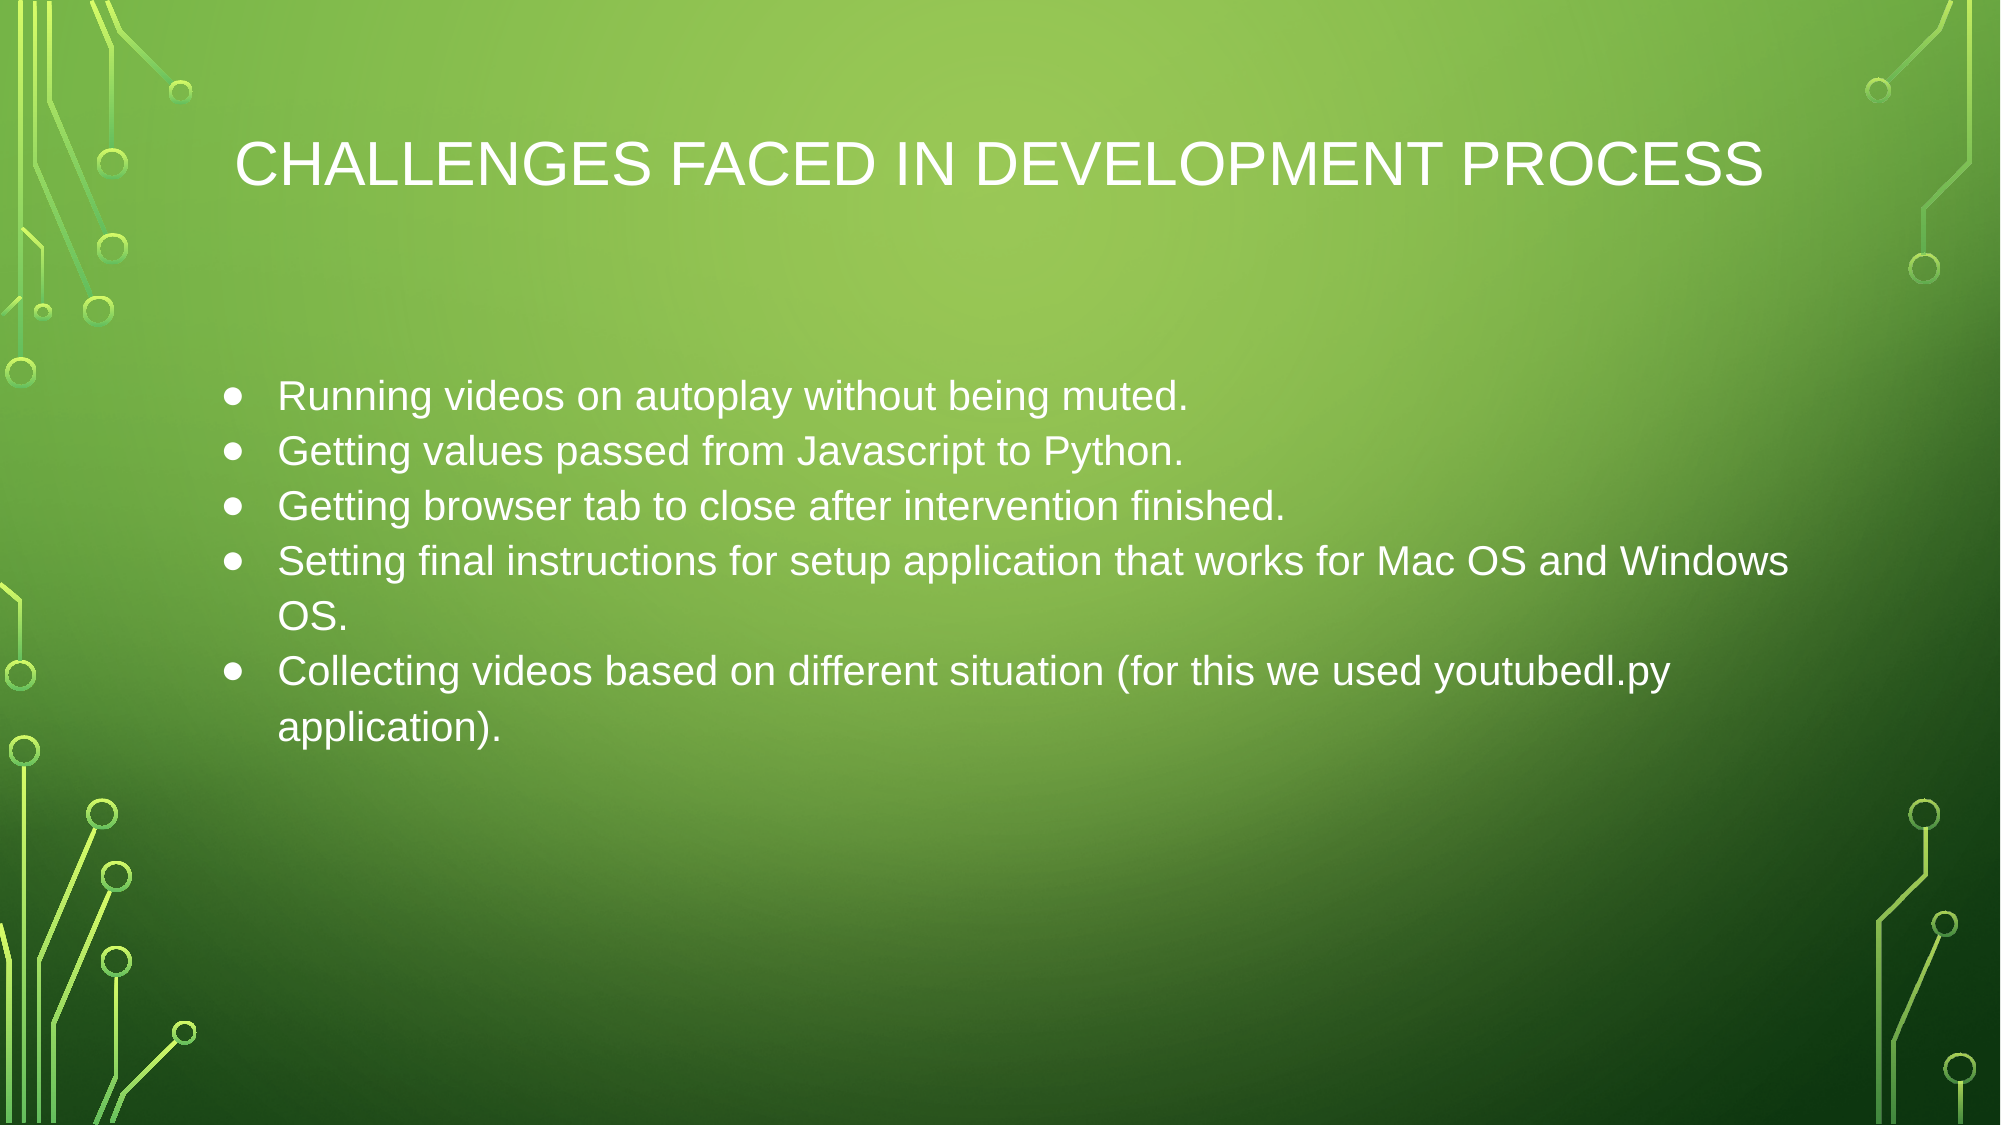

# CHALLENGES FACED IN DEVELOPMENT PROCESS
Running videos on autoplay without being muted.
Getting values passed from Javascript to Python.
Getting browser tab to close after intervention finished.
Setting final instructions for setup application that works for Mac OS and Windows OS.
Collecting videos based on different situation (for this we used youtubedl.py application).